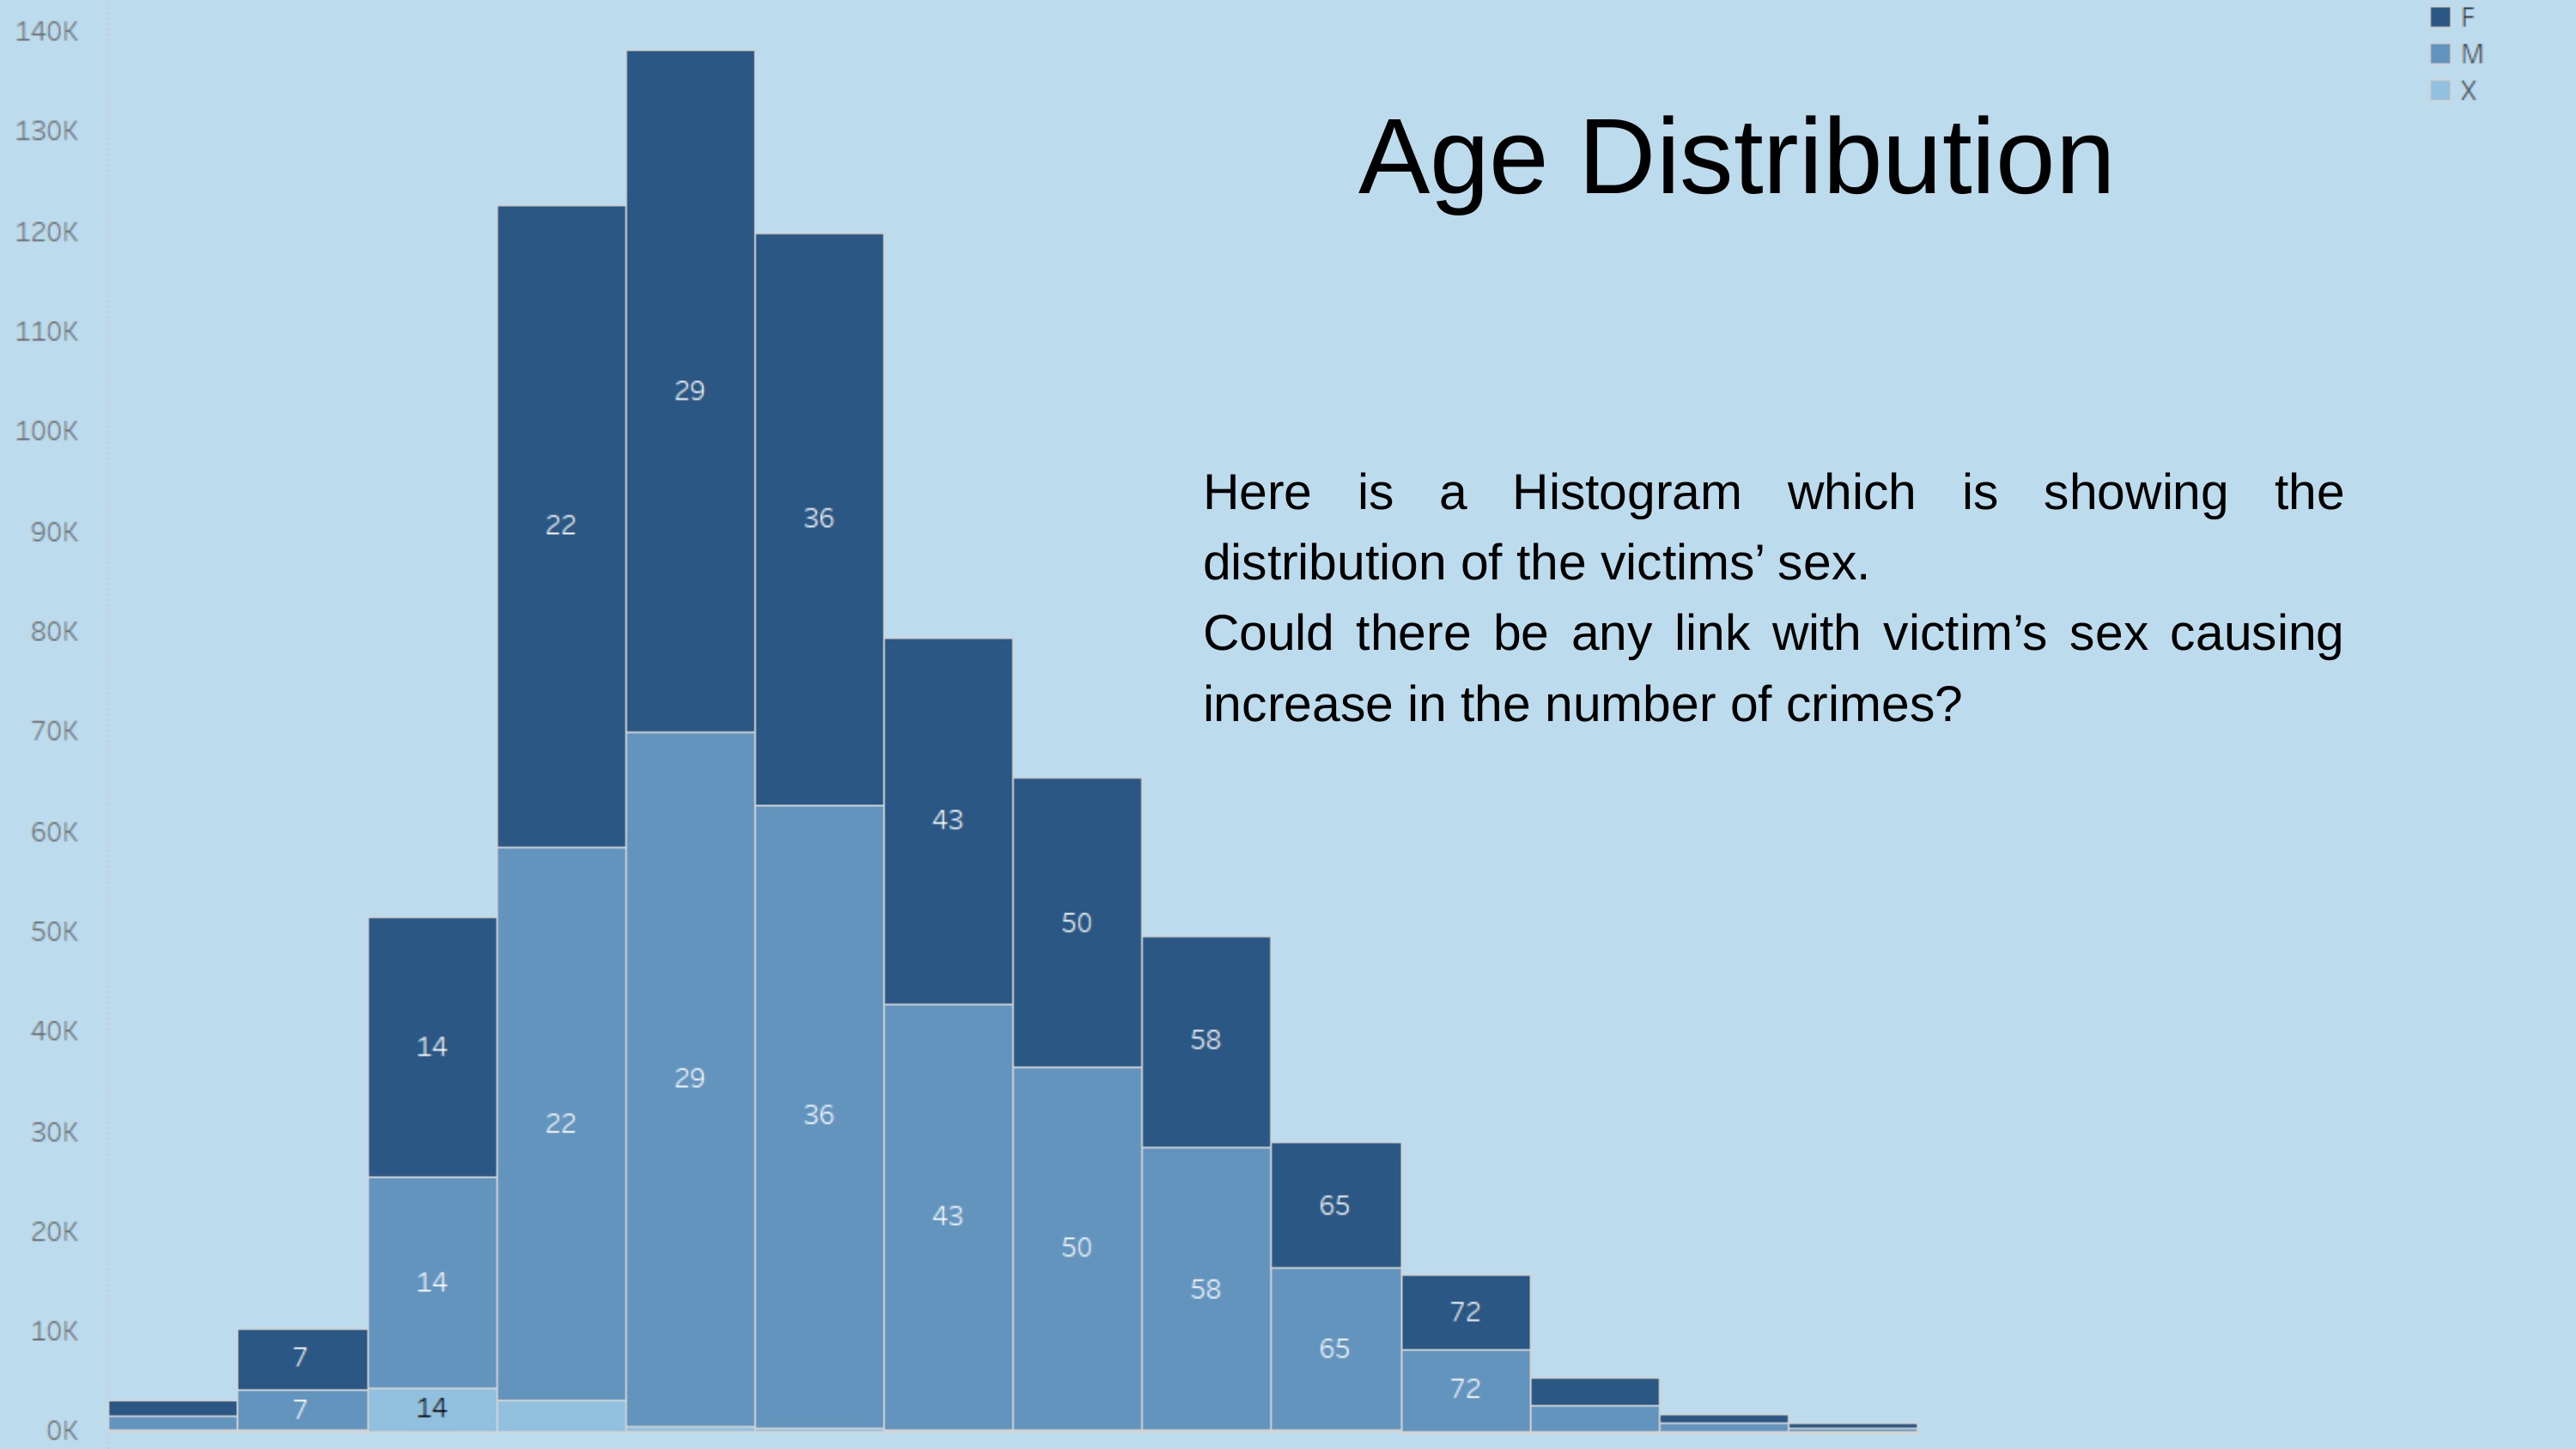

Age Distribution
Here is a Histogram which is showing the distribution of the victims’ sex.
Could there be any link with victim’s sex causing increase in the number of crimes?